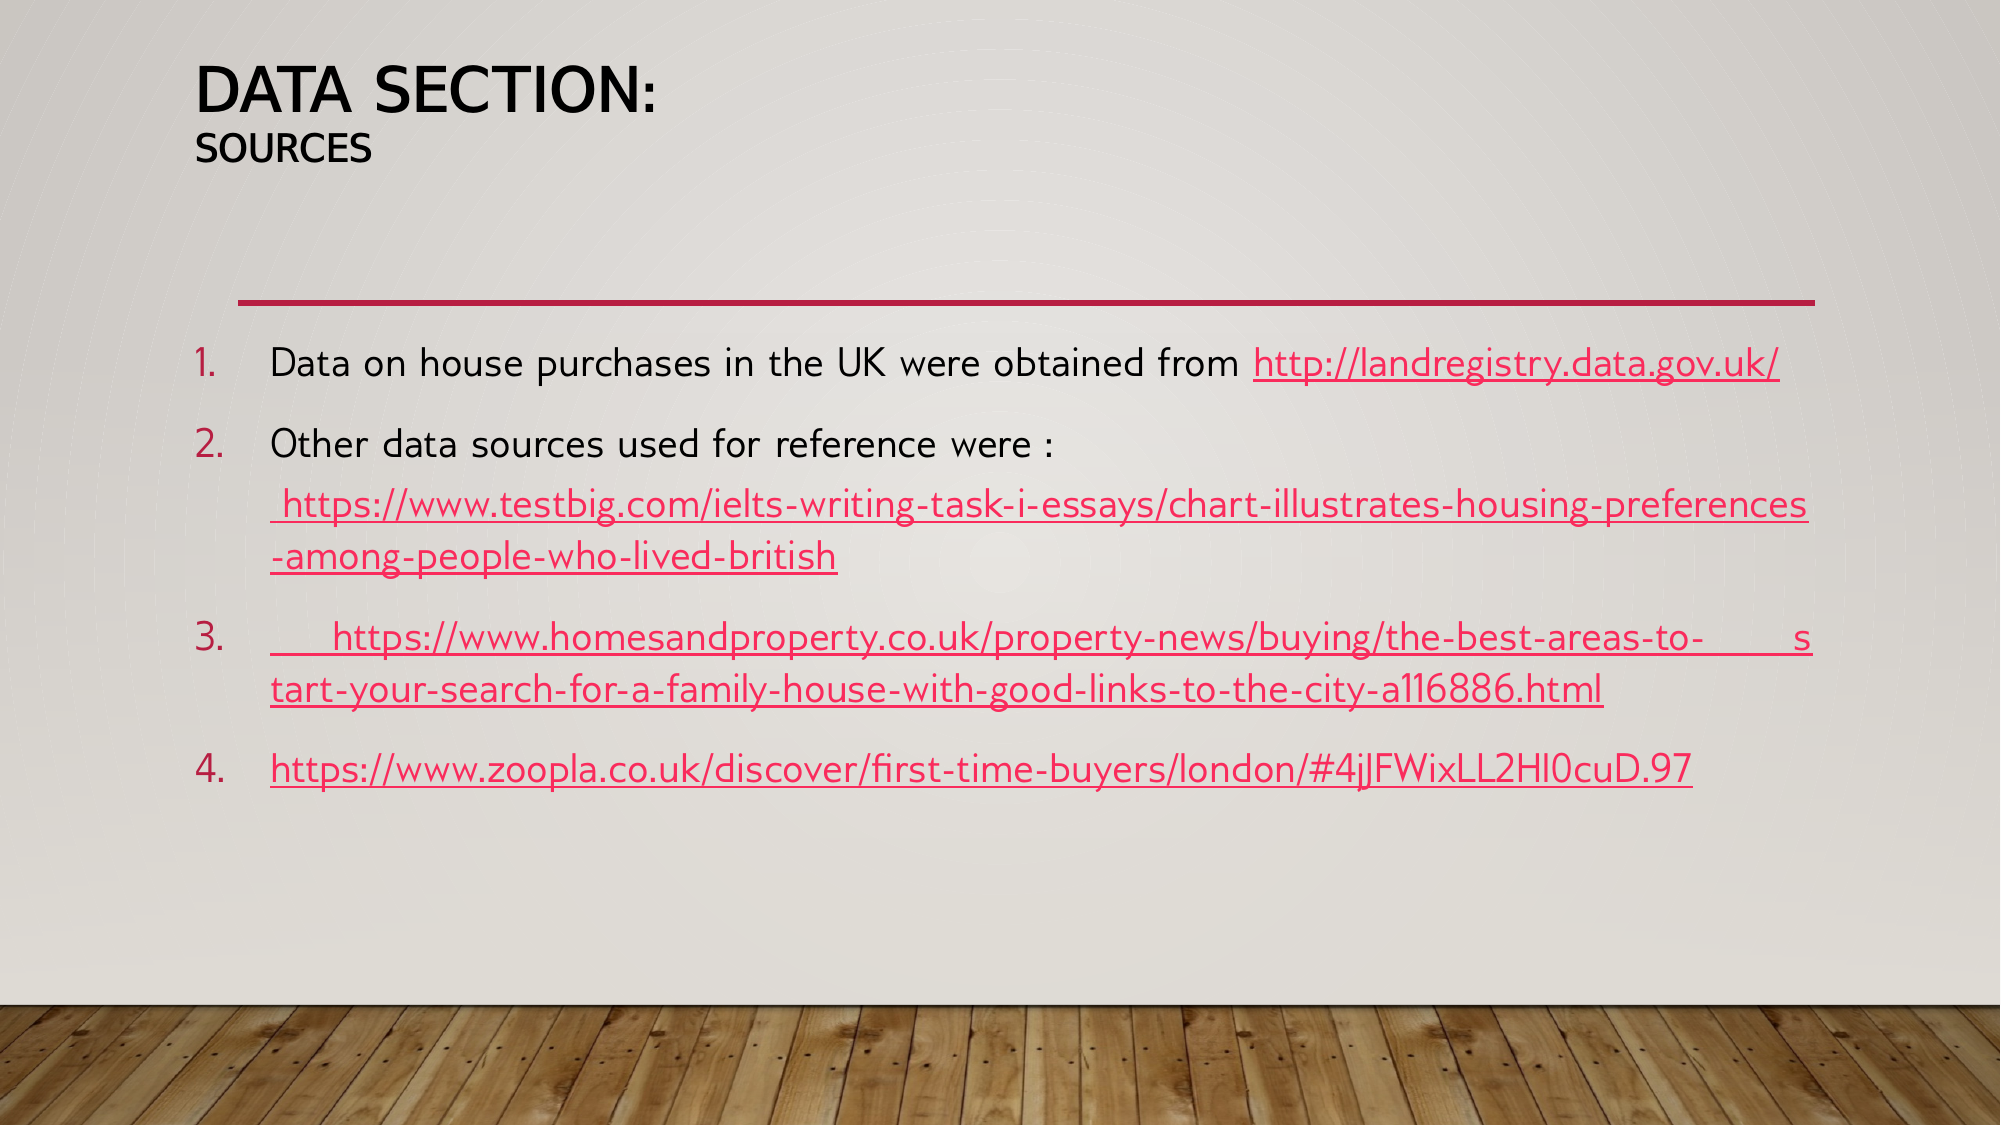

# Data Section: SOURCES
Data on house purchases in the UK were obtained from http://landregistry.data.gov.uk/
Other data sources used for reference were : https://www.testbig.com/ielts-writing-task-i-essays/chart-illustrates-housing-preferences-among-people-who-lived-british
     https://www.homesandproperty.co.uk/property-news/buying/the-best-areas-to-       start-your-search-for-a-family-house-with-good-links-to-the-city-a116886.html
https://www.zoopla.co.uk/discover/first-time-buyers/london/#4jJFWixLL2Hl0cuD.97